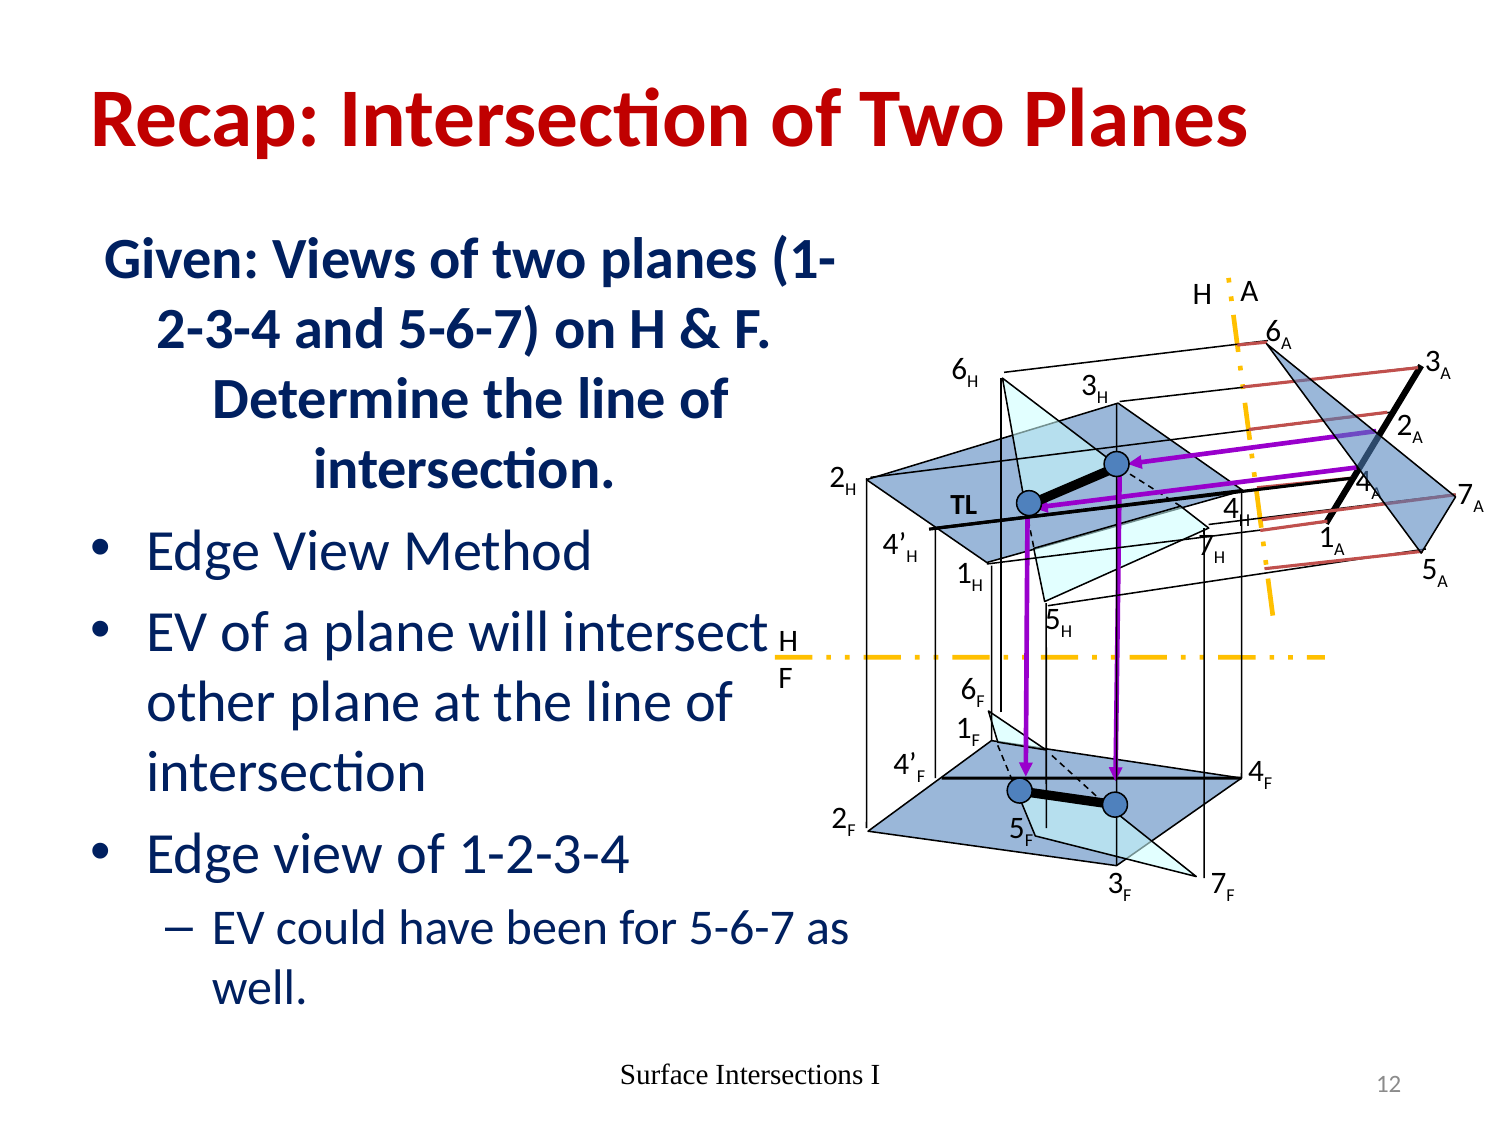

Recap: Intersection of Two Planes
Given: Views of two planes (1-2-3-4 and 5-6-7) on H & F.  Determine the line of intersection.
Edge View Method
EV of a plane will intersect other plane at the line of intersection
Edge view of 1-2-3-4
EV could have been for 5-6-7 as well.

A
H

6A
3A
6H

3H

2A

2H

4A
7A

TL
4H

1A

4’H
7H

5A
1H

5H

H
F

6F

1F

4’F

4F

2F

5F
3F
7F
Surface Intersections I
12